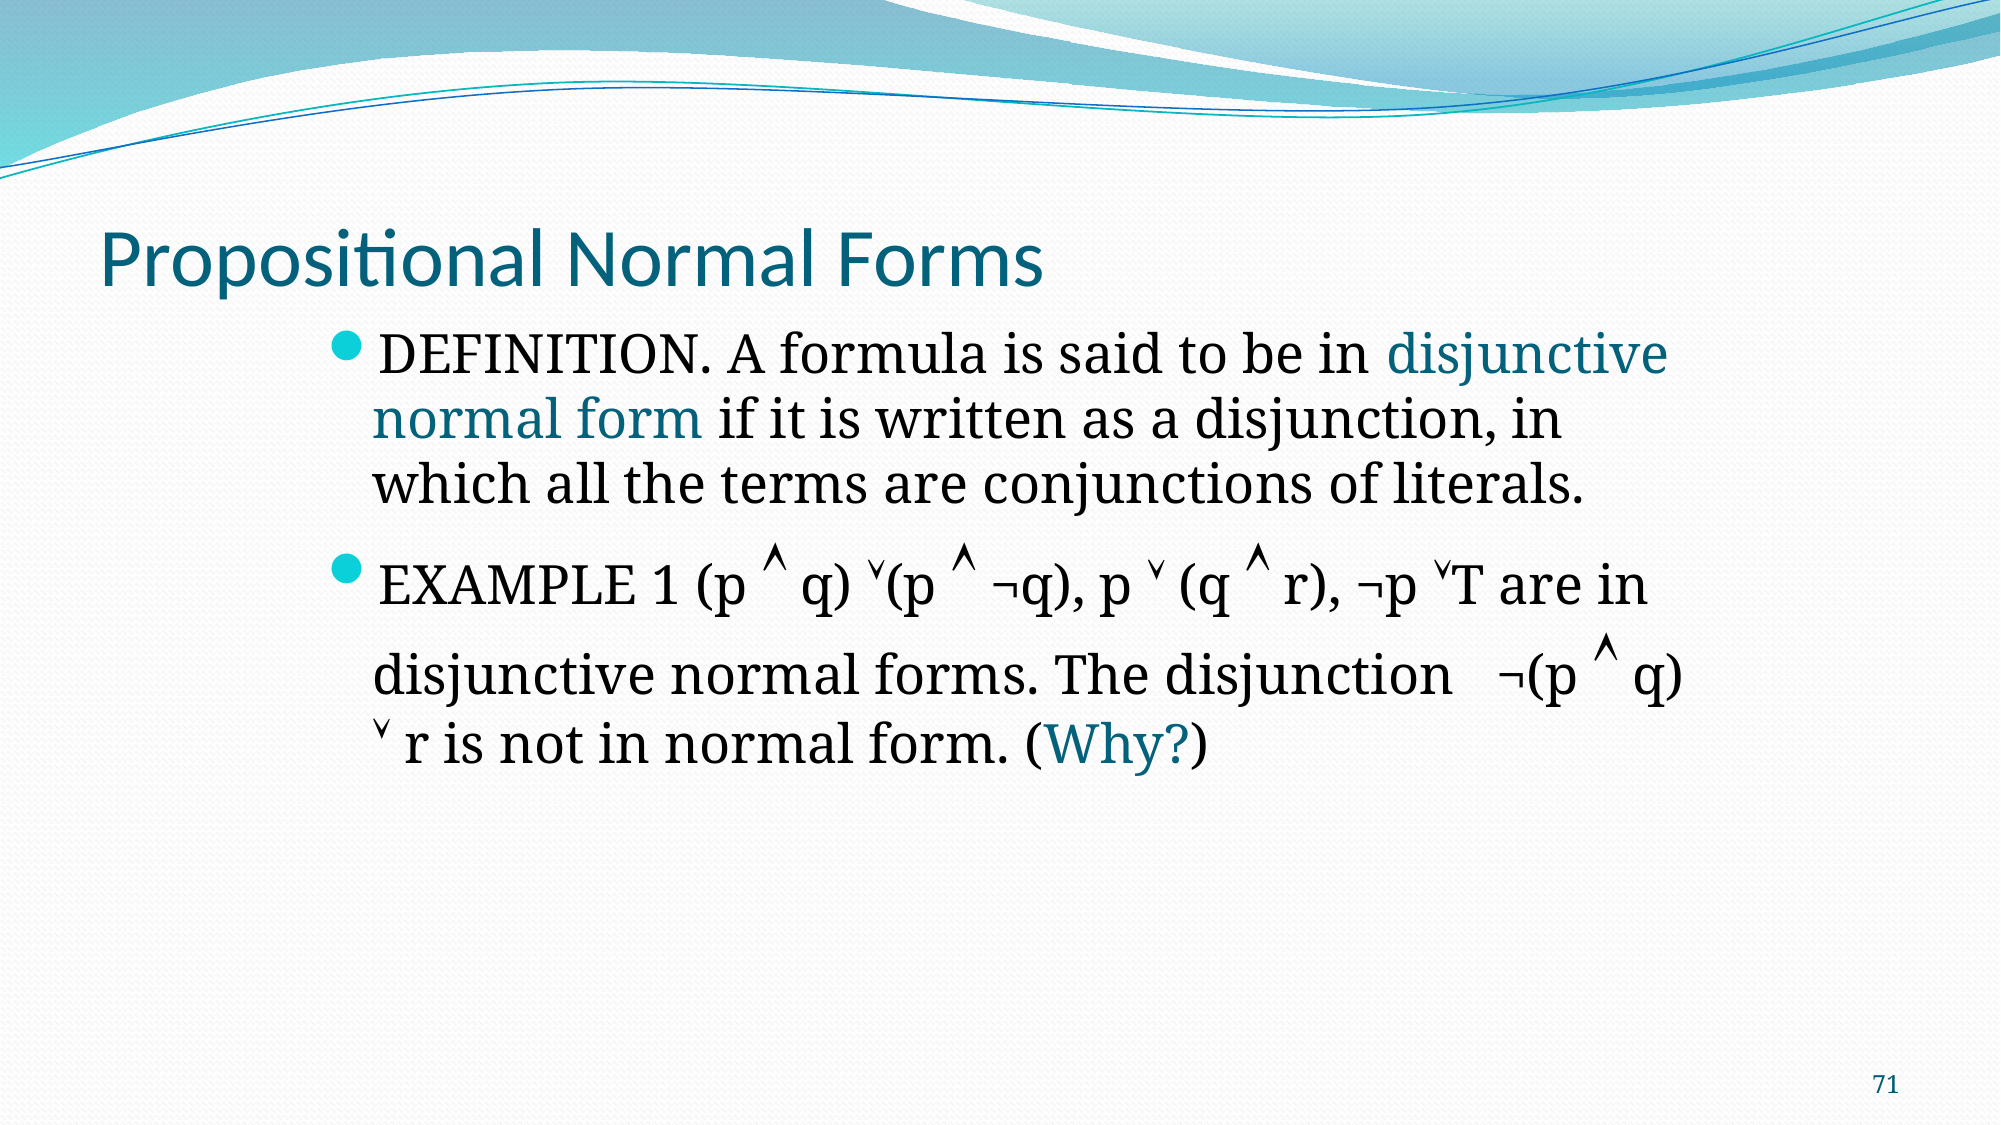

# Propositional Normal Forms
DEFINITION. A formula is said to be in disjunctive normal form if it is written as a disjunction, in which all the terms are conjunctions of literals.
EXAMPLE 1 (p ∧ q) ∨(p ∧ ¬q), p ∨ (q ∧ r), ¬p ∨T are in disjunctive normal forms. The disjunction   ¬(p ∧ q) ∨ r is not in normal form. (Why?)
71